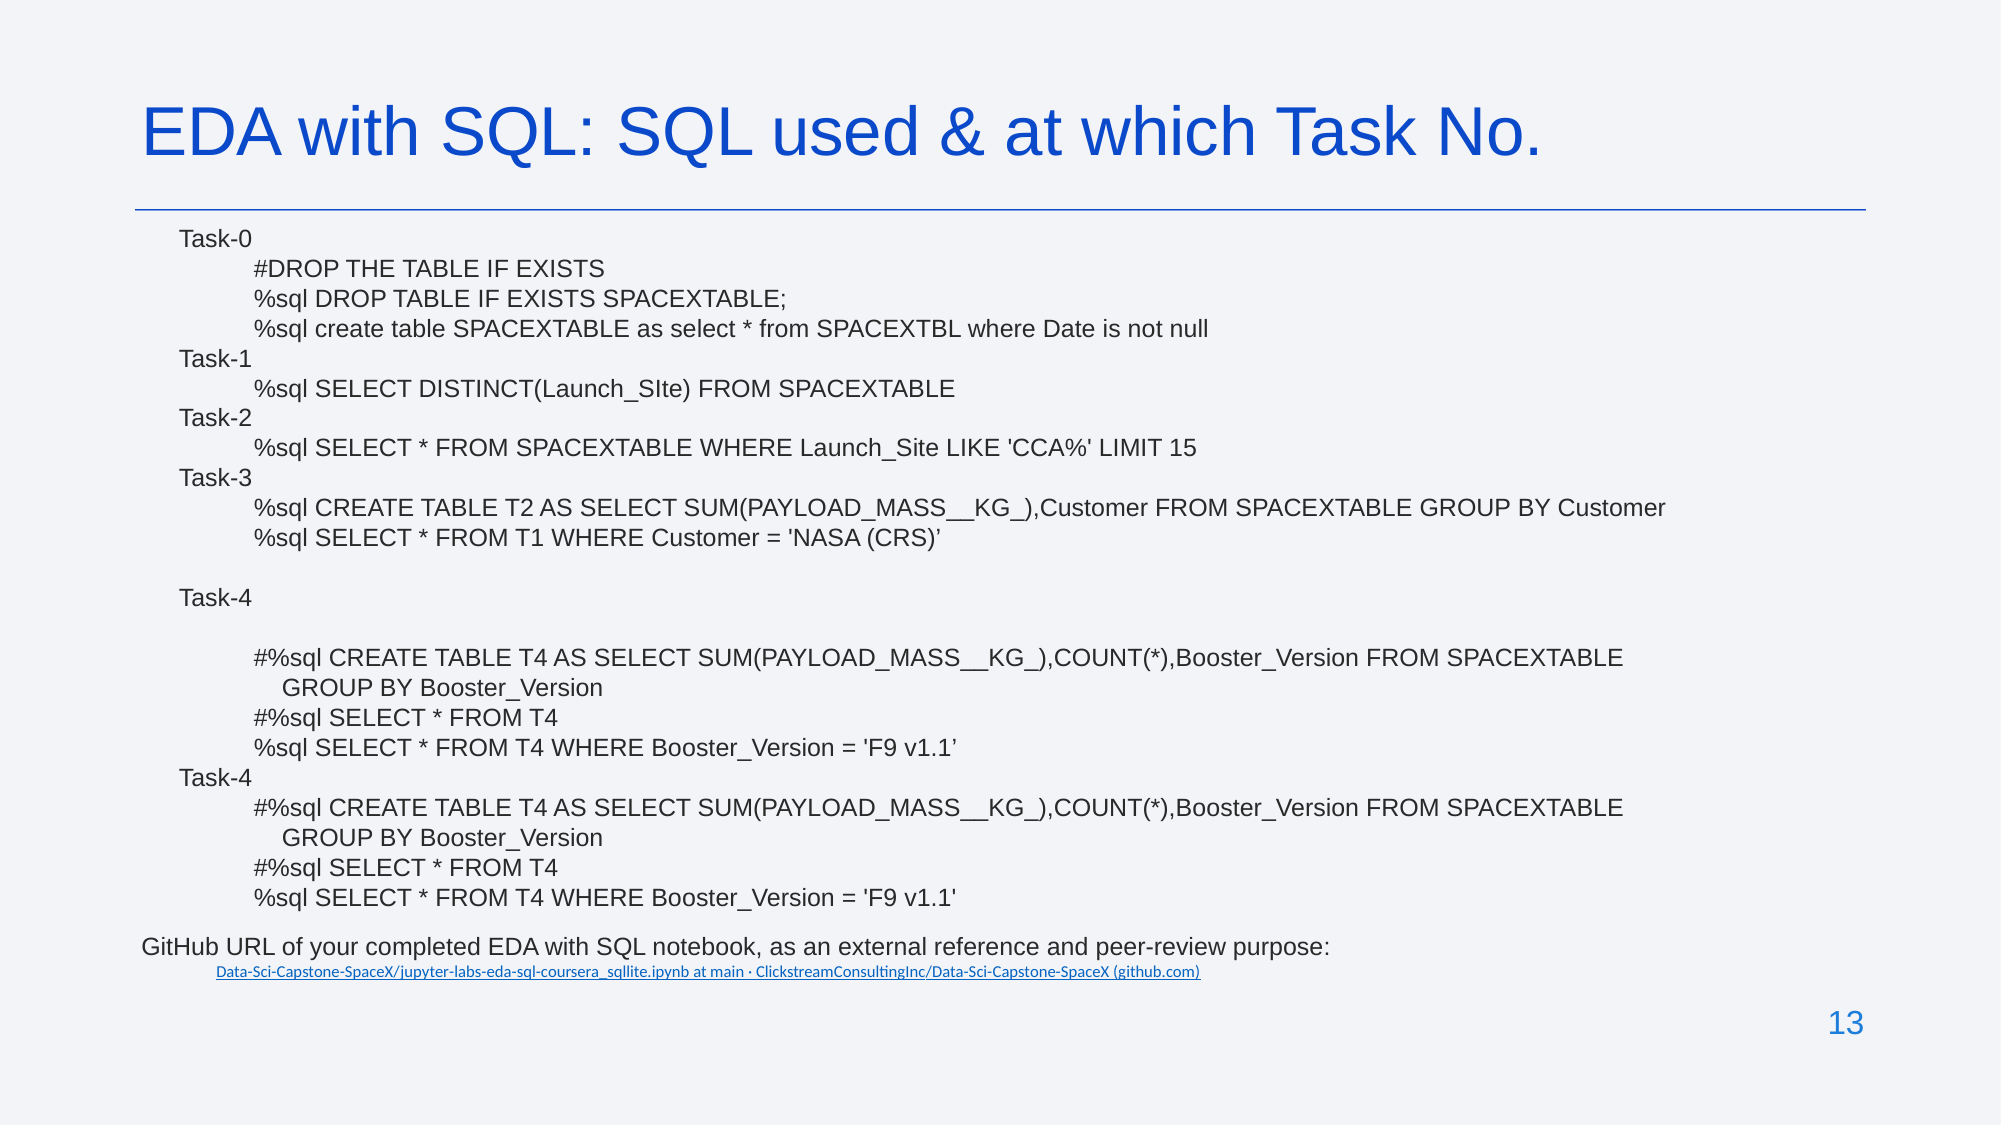

EDA with SQL: SQL used & at which Task No.
Task-0
#DROP THE TABLE IF EXISTS
%sql DROP TABLE IF EXISTS SPACEXTABLE;
%sql create table SPACEXTABLE as select * from SPACEXTBL where Date is not null
Task-1
%sql SELECT DISTINCT(Launch_SIte) FROM SPACEXTABLE
Task-2
%sql SELECT * FROM SPACEXTABLE WHERE Launch_Site LIKE 'CCA%' LIMIT 15
Task-3
%sql CREATE TABLE T2 AS SELECT SUM(PAYLOAD_MASS__KG_),Customer FROM SPACEXTABLE GROUP BY Customer
%sql SELECT * FROM T1 WHERE Customer = 'NASA (CRS)’

Task-4

#%sql CREATE TABLE T4 AS SELECT SUM(PAYLOAD_MASS__KG_),COUNT(*),Booster_Version FROM SPACEXTABLE GROUP BY Booster_Version
#%sql SELECT * FROM T4
%sql SELECT * FROM T4 WHERE Booster_Version = 'F9 v1.1’
Task-4
#%sql CREATE TABLE T4 AS SELECT SUM(PAYLOAD_MASS__KG_),COUNT(*),Booster_Version FROM SPACEXTABLE GROUP BY Booster_Version
#%sql SELECT * FROM T4
%sql SELECT * FROM T4 WHERE Booster_Version = 'F9 v1.1'

GitHub URL of your completed EDA with SQL notebook, as an external reference and peer-review purpose:
Data-Sci-Capstone-SpaceX/jupyter-labs-eda-sql-coursera_sqllite.ipynb at main · ClickstreamConsultingInc/Data-Sci-Capstone-SpaceX (github.com)

13